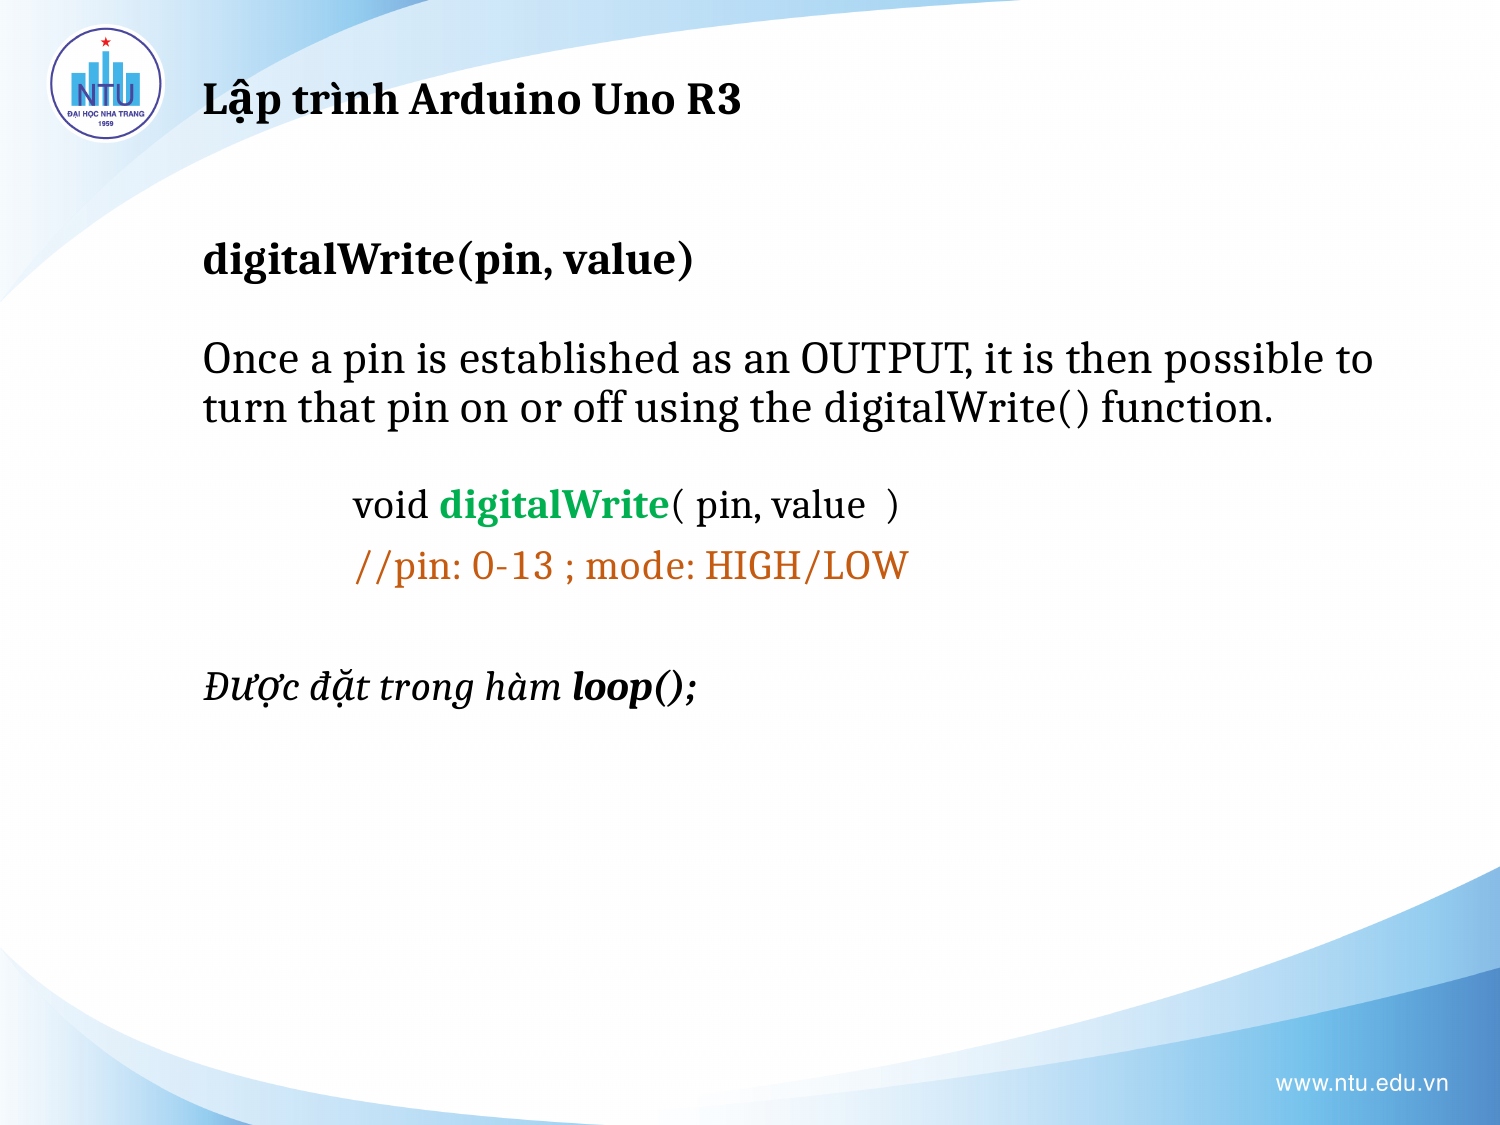

Lập trình Arduino Uno R3
# digitalWrite(pin, value) Once a pin is established as an OUTPUT, it is then possible to turn that pin on or off using the digitalWrite() function.
	void digitalWrite( pin, value  )
	//pin: 0-13 ; mode: HIGH/LOW

Được đặt trong hàm loop();